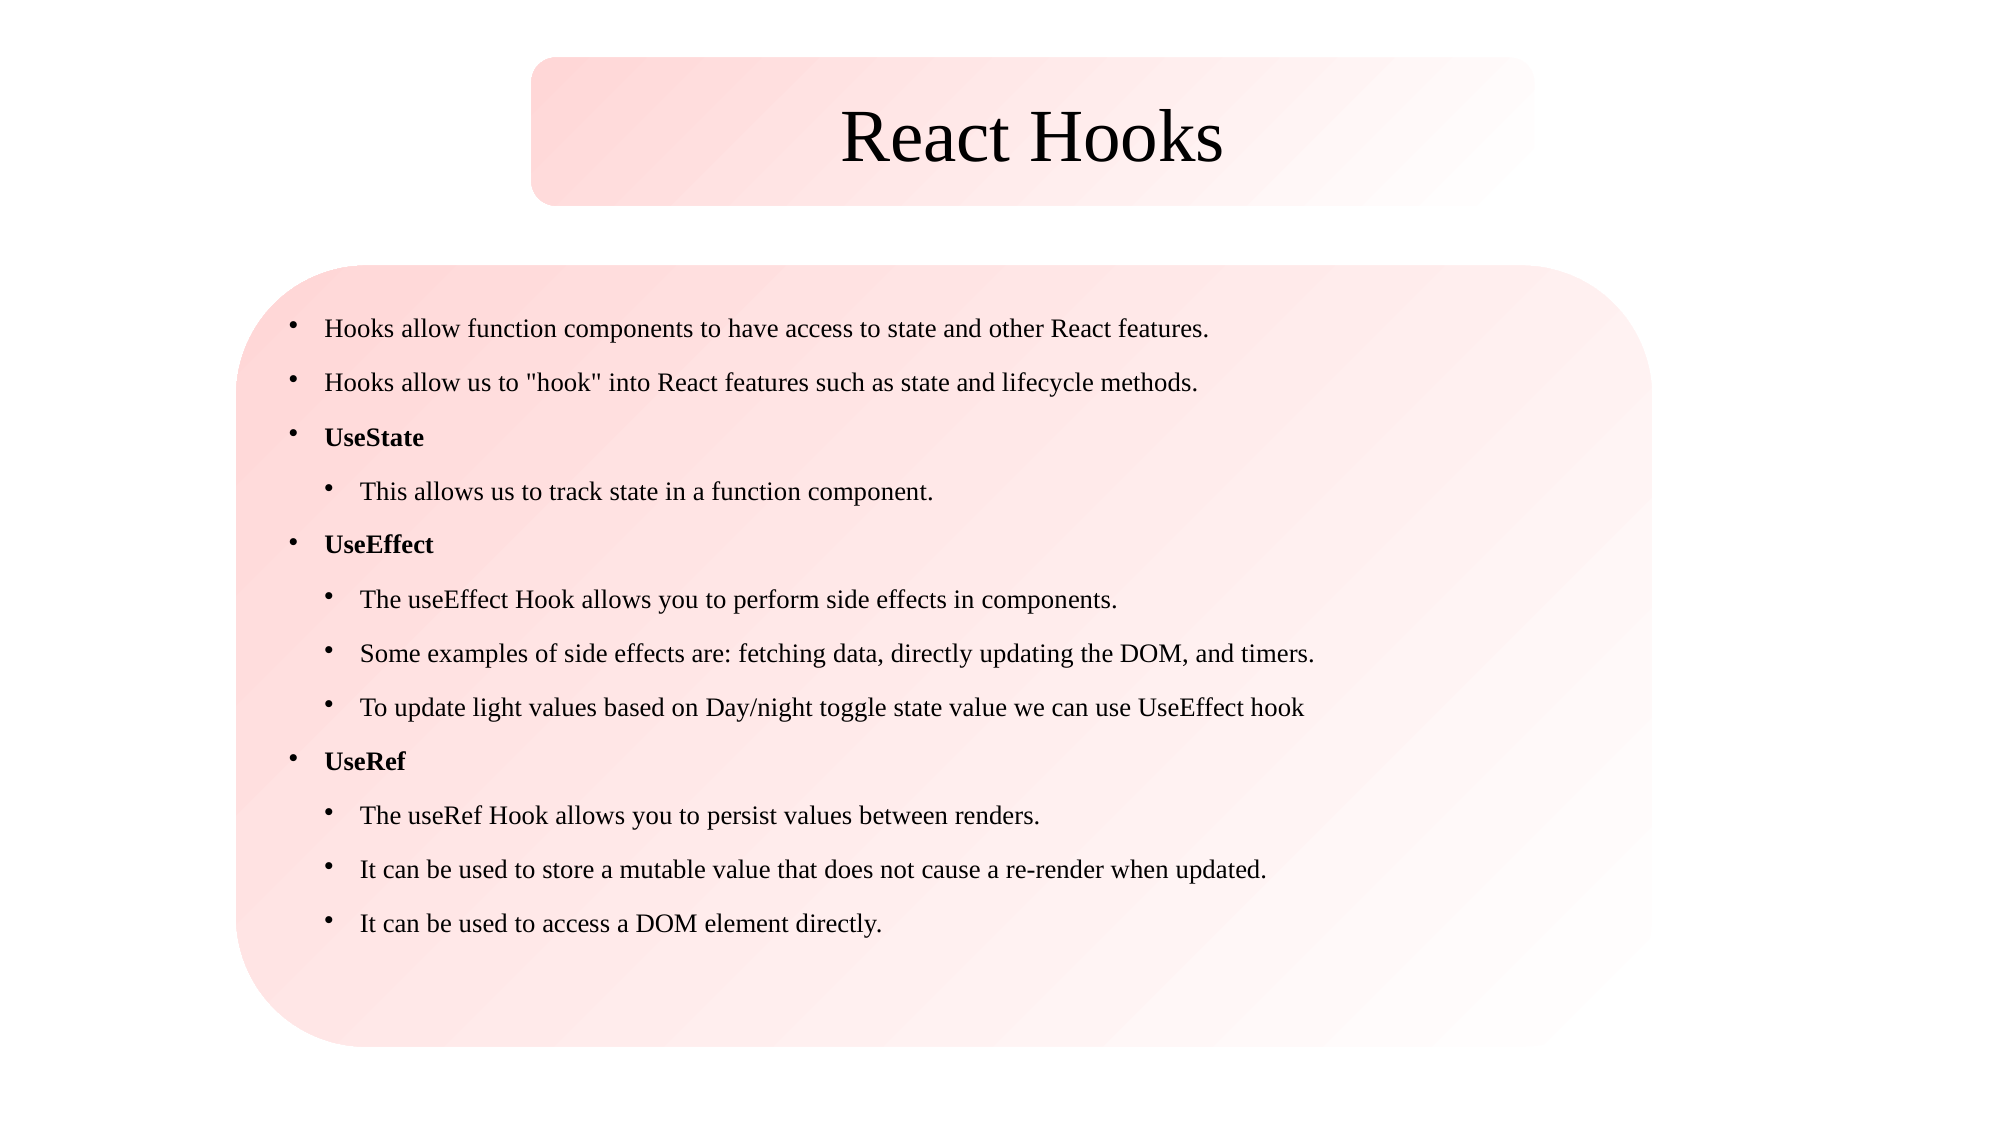

React Hooks
Hooks allow function components to have access to state and other React features.
Hooks allow us to "hook" into React features such as state and lifecycle methods.
UseState
This allows us to track state in a function component.
UseEffect
The useEffect Hook allows you to perform side effects in components.
Some examples of side effects are: fetching data, directly updating the DOM, and timers.
To update light values based on Day/night toggle state value we can use UseEffect hook
UseRef
The useRef Hook allows you to persist values between renders.
It can be used to store a mutable value that does not cause a re-render when updated.
It can be used to access a DOM element directly.